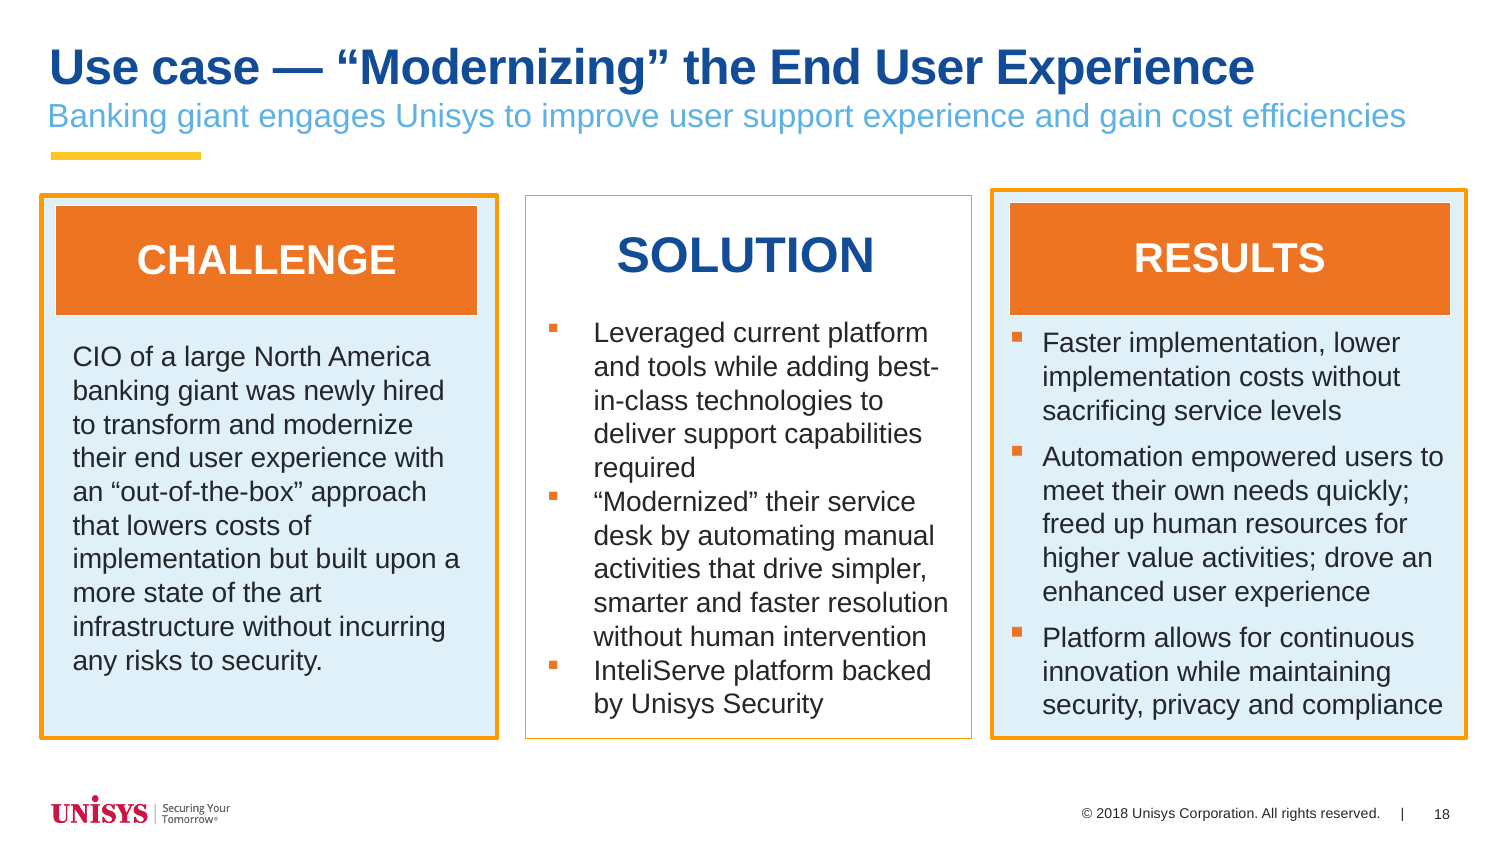

# Use case — “Modernizing” the End User Experience
Banking giant engages Unisys to improve user support experience and gain cost efficiencies

RESULTS
CHALLENGE
SOLUTION

Leveraged current platform and tools while adding best-in-class technologies to deliver support capabilities required
“Modernized” their service desk by automating manual activities that drive simpler, smarter and faster resolution without human intervention
InteliServe platform backed by Unisys Security
Faster implementation, lower implementation costs without sacrificing service levels

Automation empowered users to meet their own needs quickly; freed up human resources for higher value activities; drove an enhanced user experience

Platform allows for continuous innovation while maintaining security, privacy and compliance

CIO of a large North America banking giant was newly hired to transform and modernize their end user experience with an “out-of-the-box” approach that lowers costs of implementation but built upon a more state of the art infrastructure without incurring any risks to security.